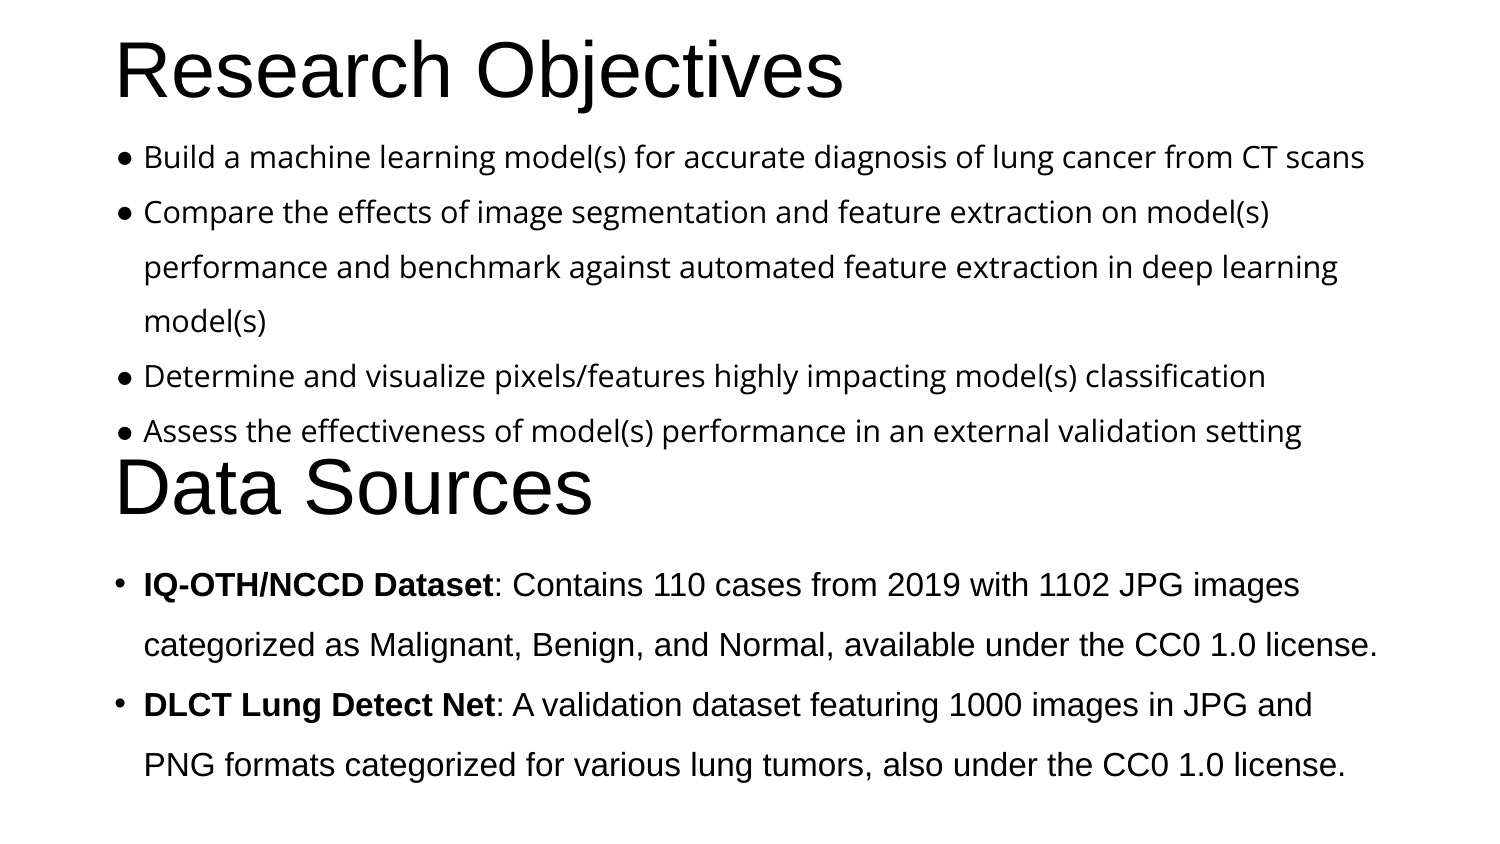

# Research Objectives
Build a machine learning model(s) for accurate diagnosis of lung cancer from CT scans
Compare the effects of image segmentation and feature extraction on model(s) performance and benchmark against automated feature extraction in deep learning model(s)
Determine and visualize pixels/features highly impacting model(s) classification
Assess the effectiveness of model(s) performance in an external validation setting
Data Sources
IQ-OTH/NCCD Dataset: Contains 110 cases from 2019 with 1102 JPG images categorized as Malignant, Benign, and Normal, available under the CC0 1.0 license.
DLCT Lung Detect Net: A validation dataset featuring 1000 images in JPG and PNG formats categorized for various lung tumors, also under the CC0 1.0 license.